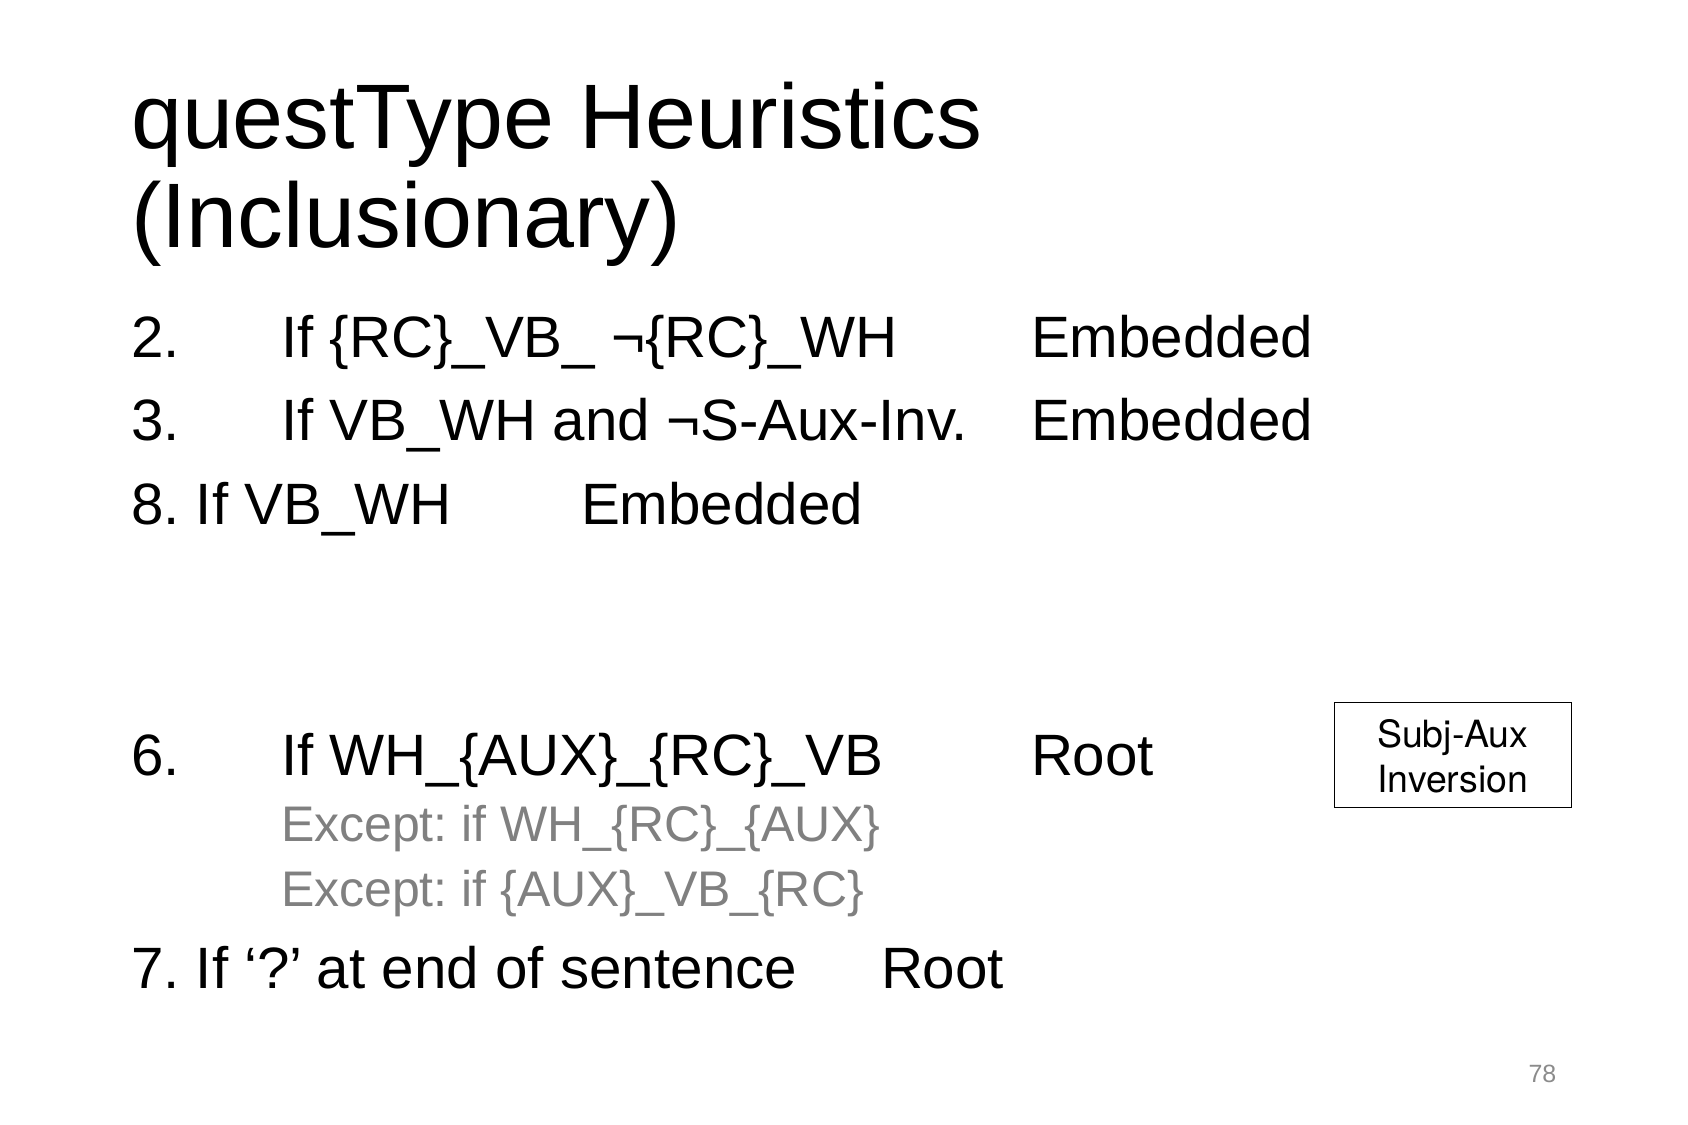

# questType Heuristics (Inclusionary)
2. 	If {RC}_VB_ ¬{RC}_WH	Embedded
3.	If VB_WH and ¬S-Aux-Inv.	Embedded
8. If VB_WH	Embedded

6. 	If WH_{AUX}_{RC}_VB 	Root
	Except: if WH_{RC}_{AUX}
	Except: if {AUX}_VB_{RC}
7. If ‘?’ at end of sentence	Root
Subj-Aux Inversion
78